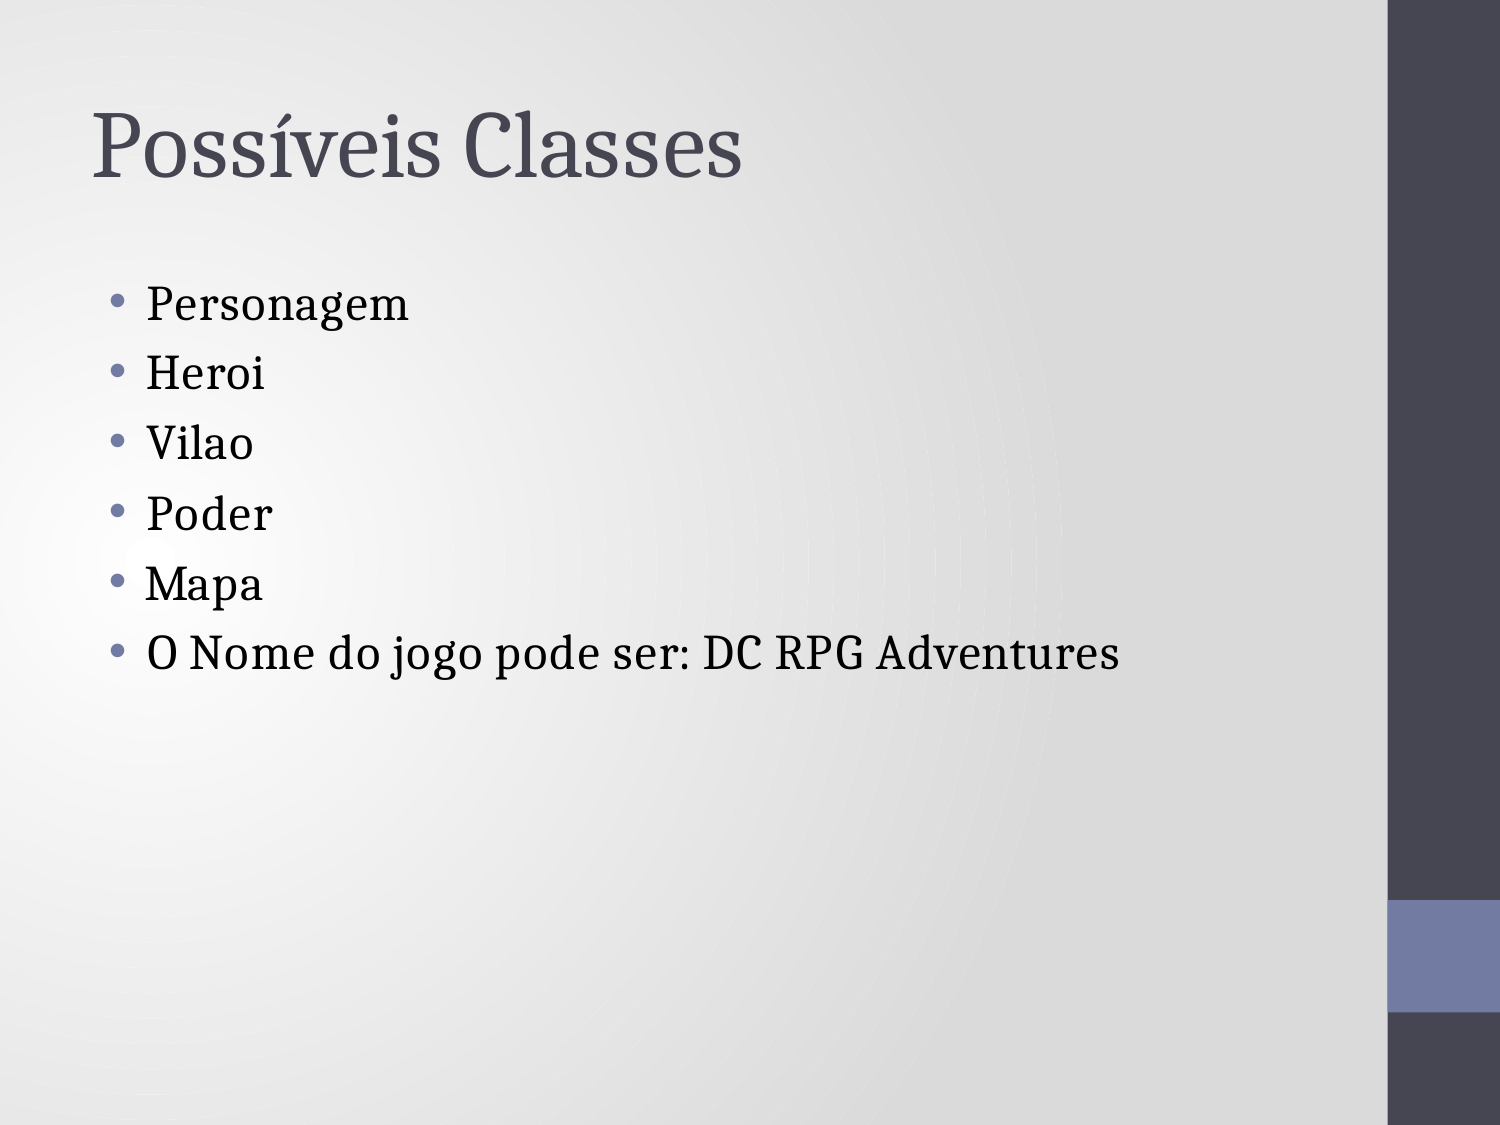

# Possíveis Classes
Personagem
Heroi
Vilao
Poder
Mapa
O Nome do jogo pode ser: DC RPG Adventures